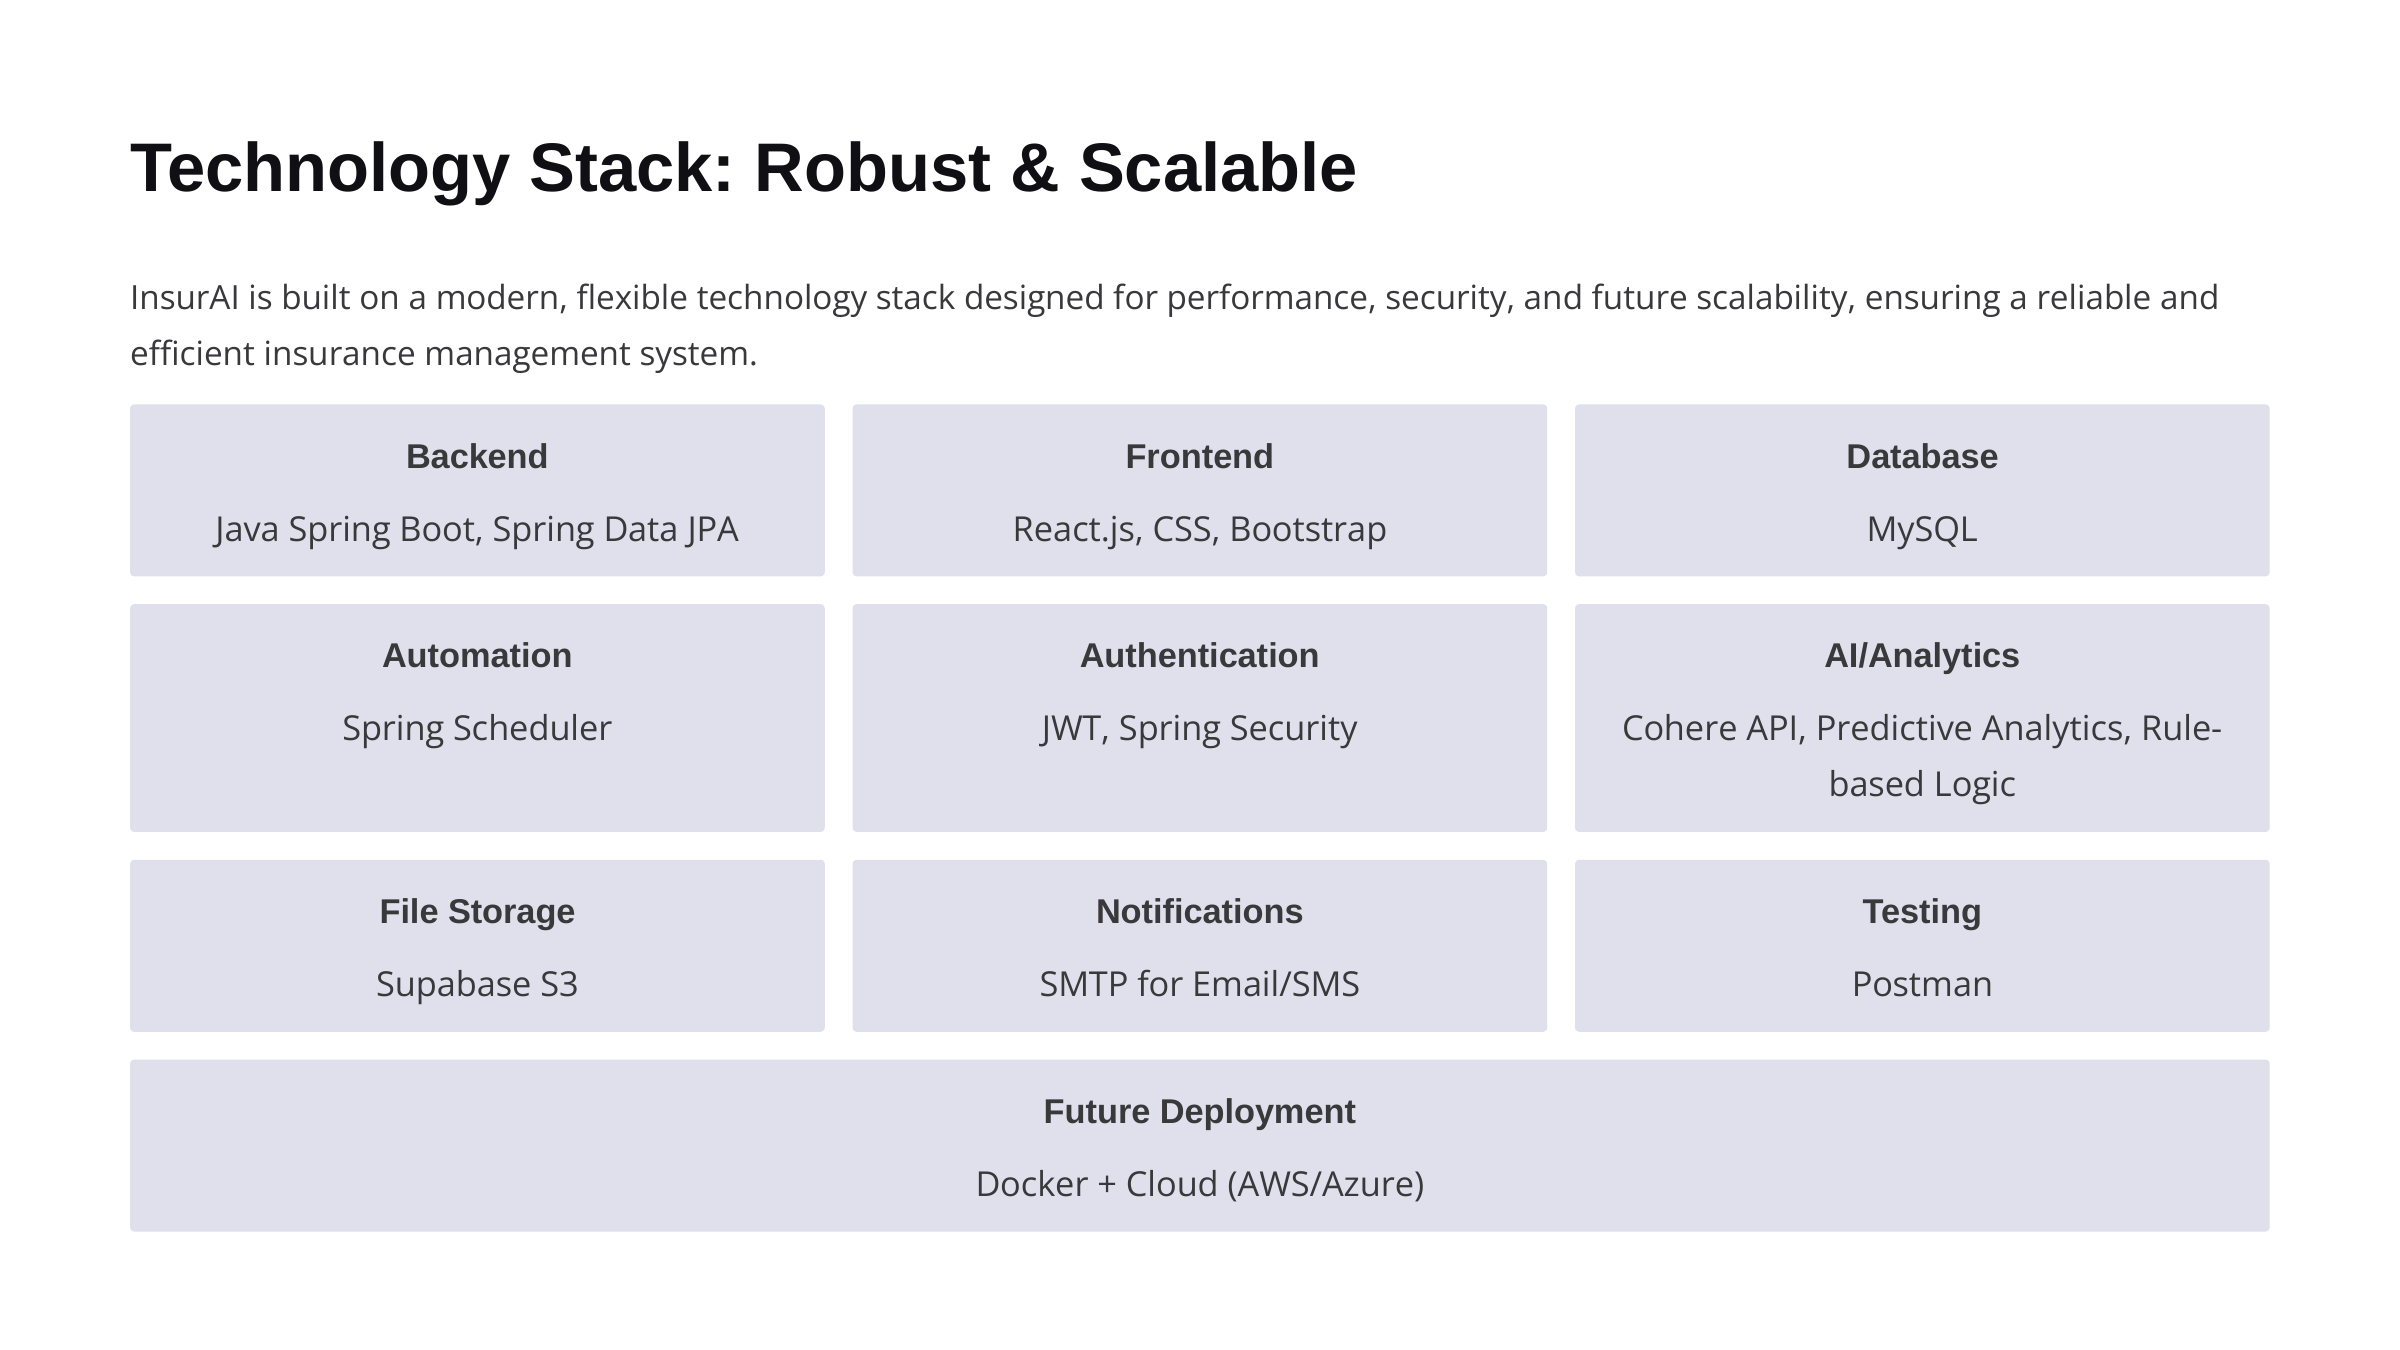

Technology Stack: Robust & Scalable
InsurAI is built on a modern, flexible technology stack designed for performance, security, and future scalability, ensuring a reliable and efficient insurance management system.

Backend
Frontend
Database
Java Spring Boot, Spring Data JPA
React.js, CSS, Bootstrap
MySQL

Automation
Authentication
AI/Analytics
Spring Scheduler
JWT, Spring Security
Cohere API, Predictive Analytics, Rule-based Logic

File Storage
Notifications
Testing
Supabase S3
SMTP for Email/SMS
Postman

Future Deployment
Docker + Cloud (AWS/Azure)